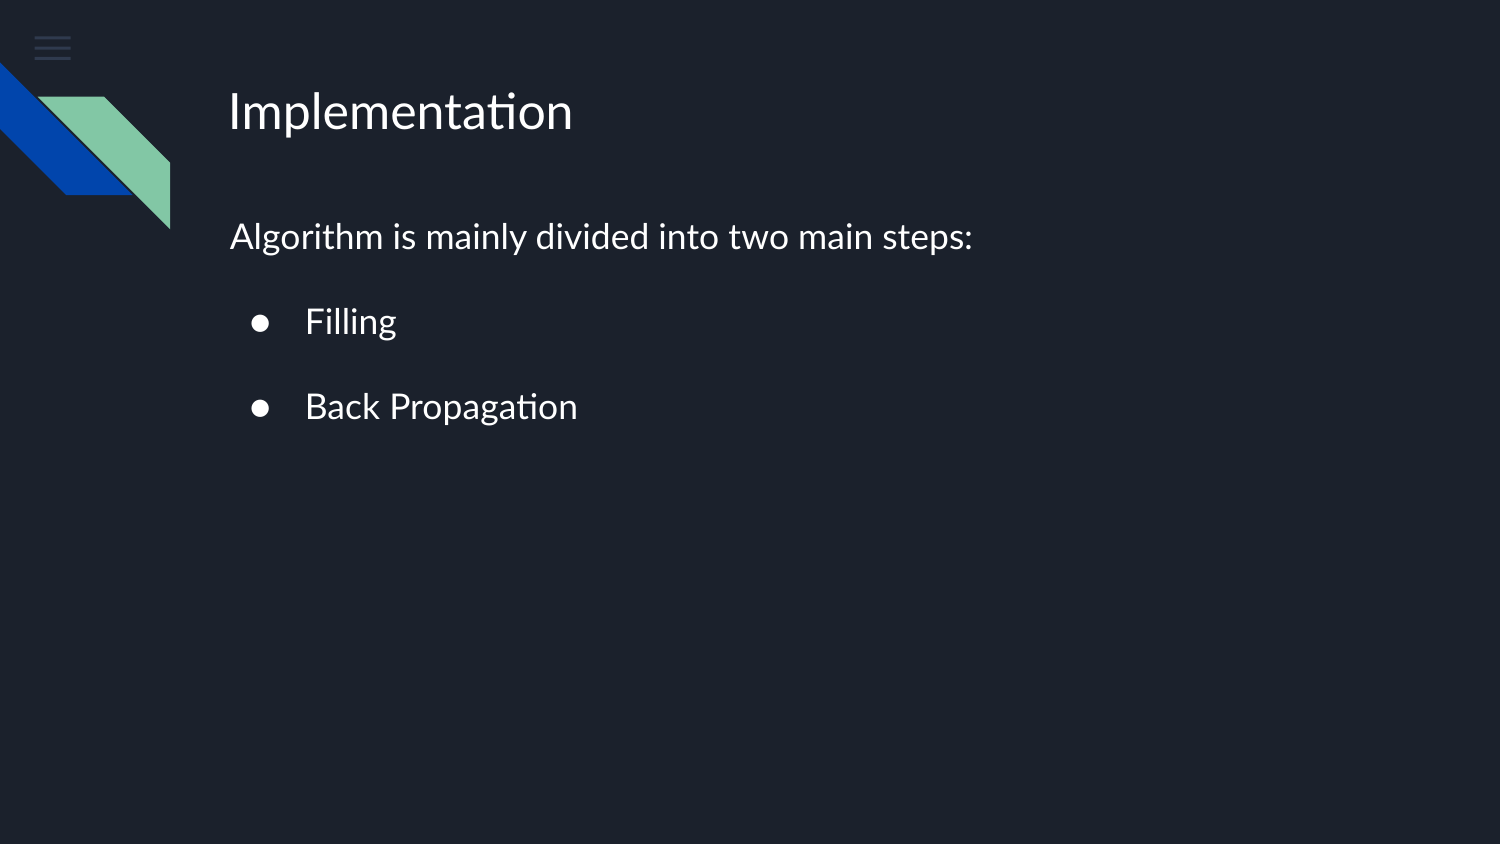

# Implementation
Algorithm is mainly divided into two main steps:

Filling

Back Propagation